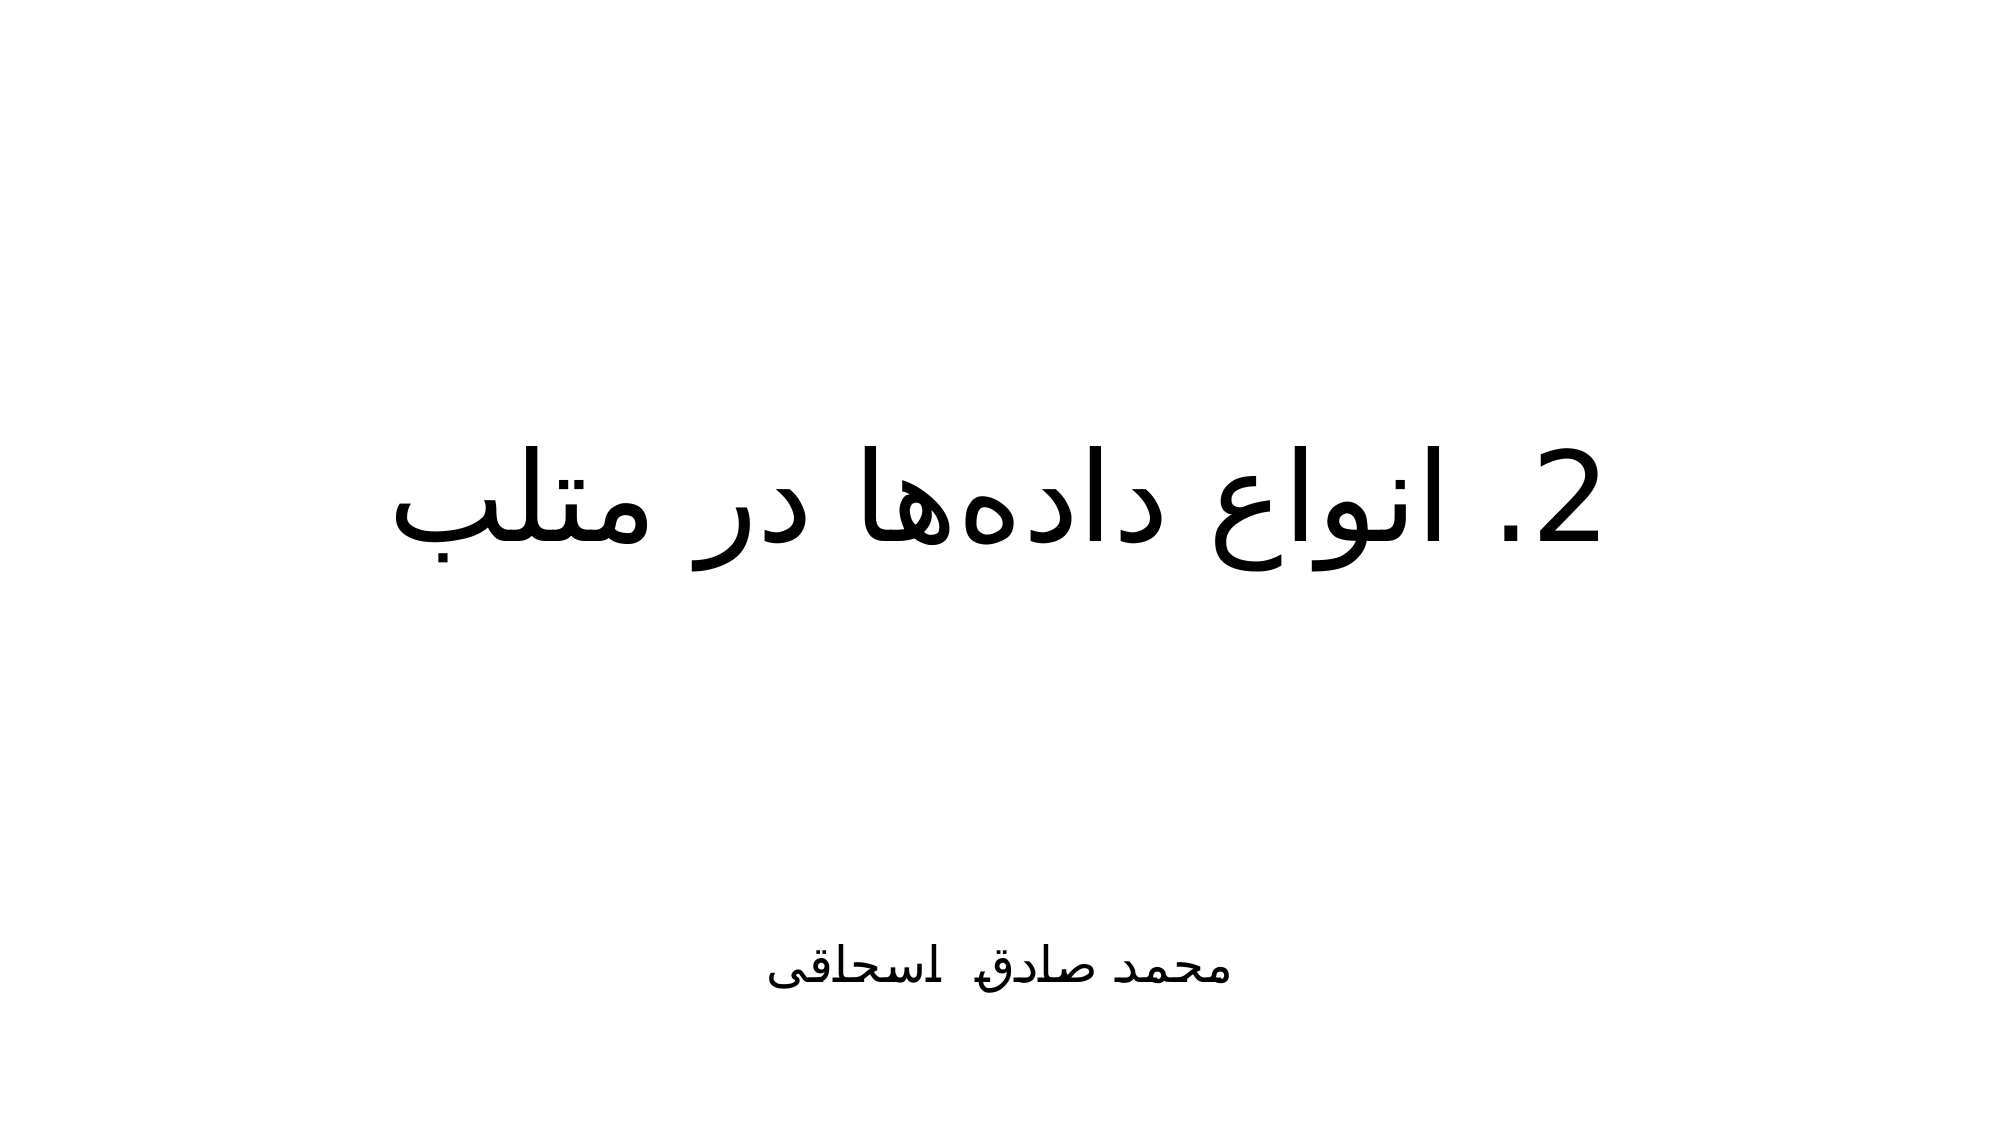

# 2. انواع داده‌ها در متلب
محمد صادق  اسحاقی